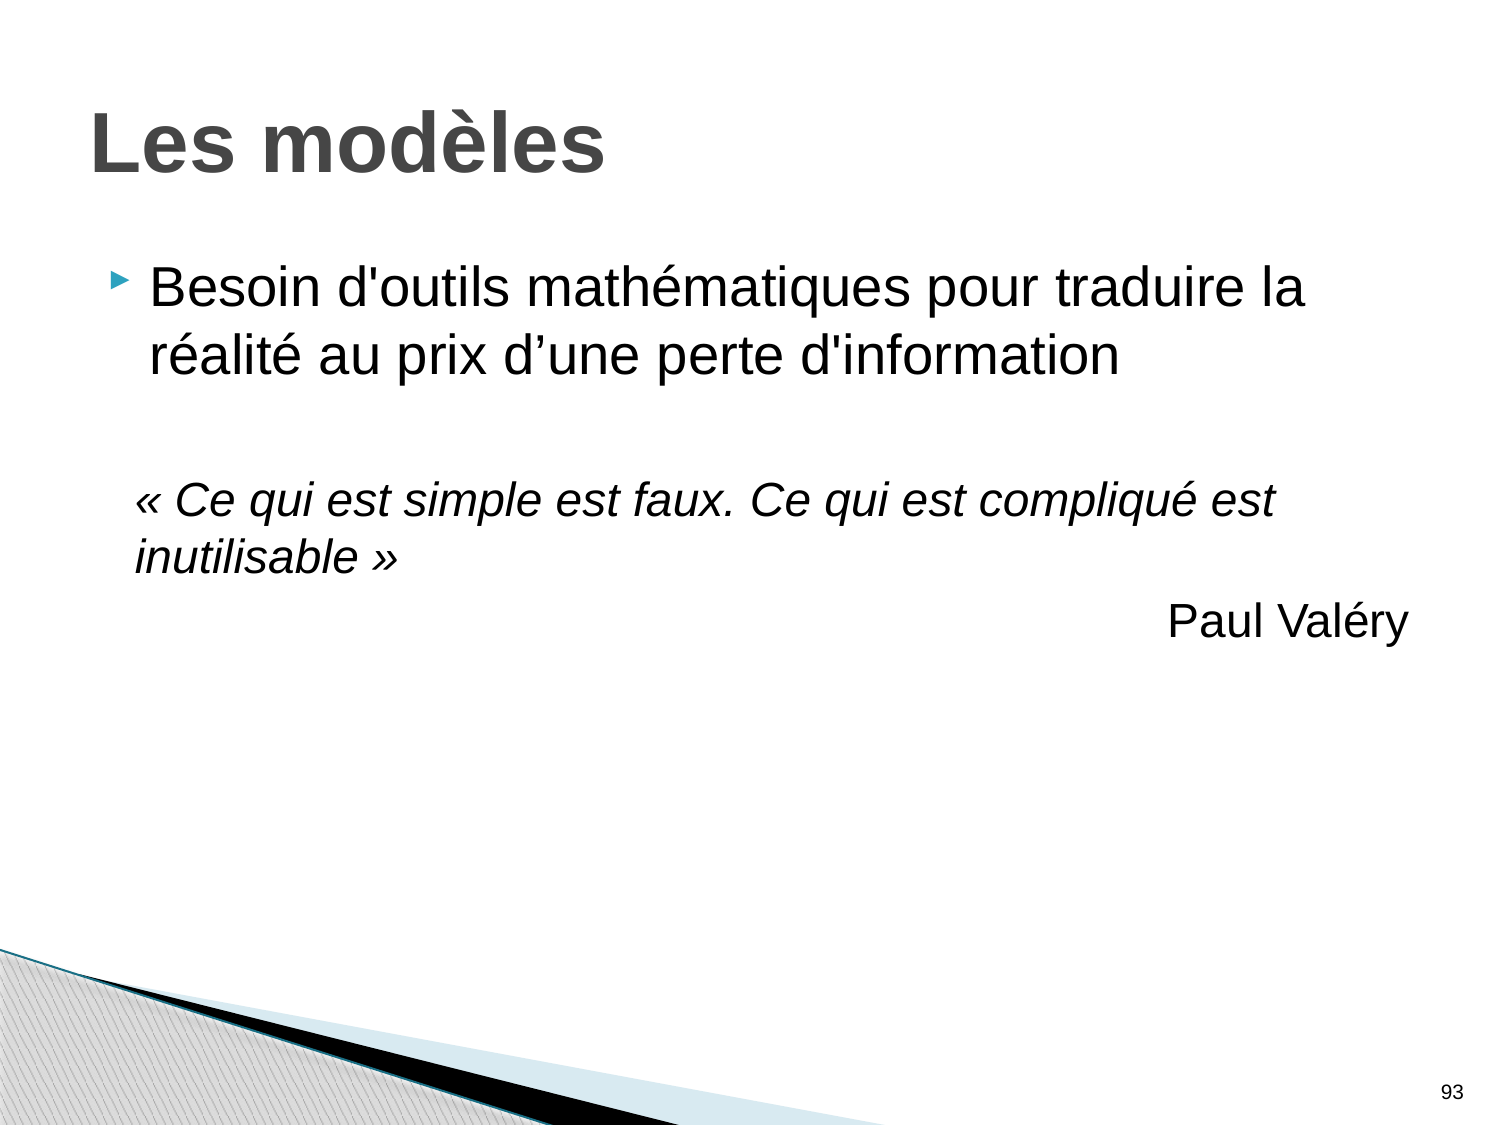

# Les modèles
Besoin d'outils mathématiques pour traduire la réalité au prix d’une perte d'information

« Ce qui est simple est faux. Ce qui est compliqué est inutilisable »
Paul Valéry
93